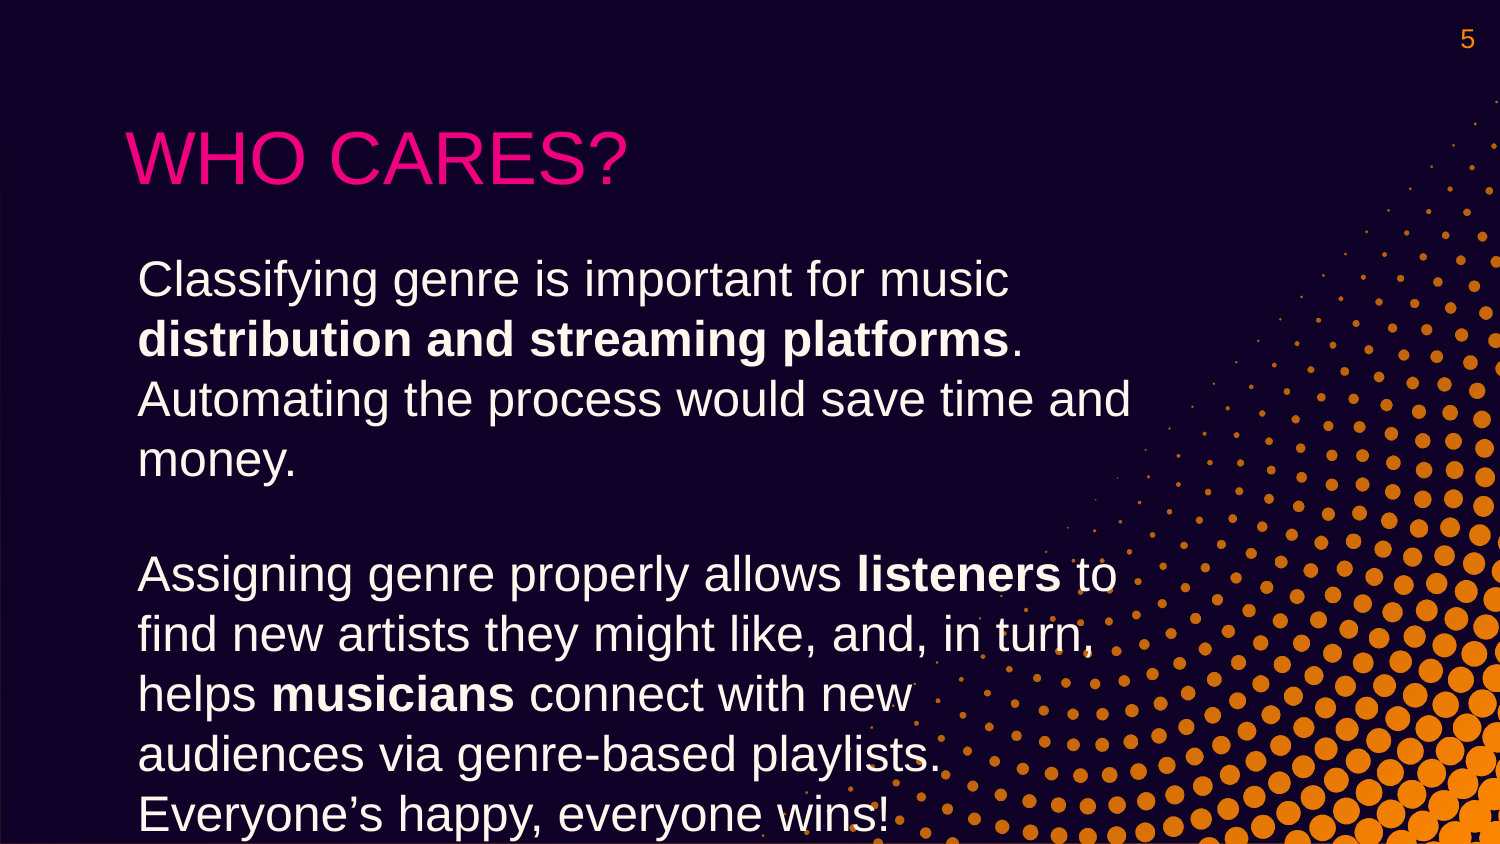

5
# WHO CARES?
Classifying genre is important for music distribution and streaming platforms. Automating the process would save time and money.

Assigning genre properly allows listeners to find new artists they might like, and, in turn, helps musicians connect with new audiences via genre-based playlists. Everyone’s happy, everyone wins!